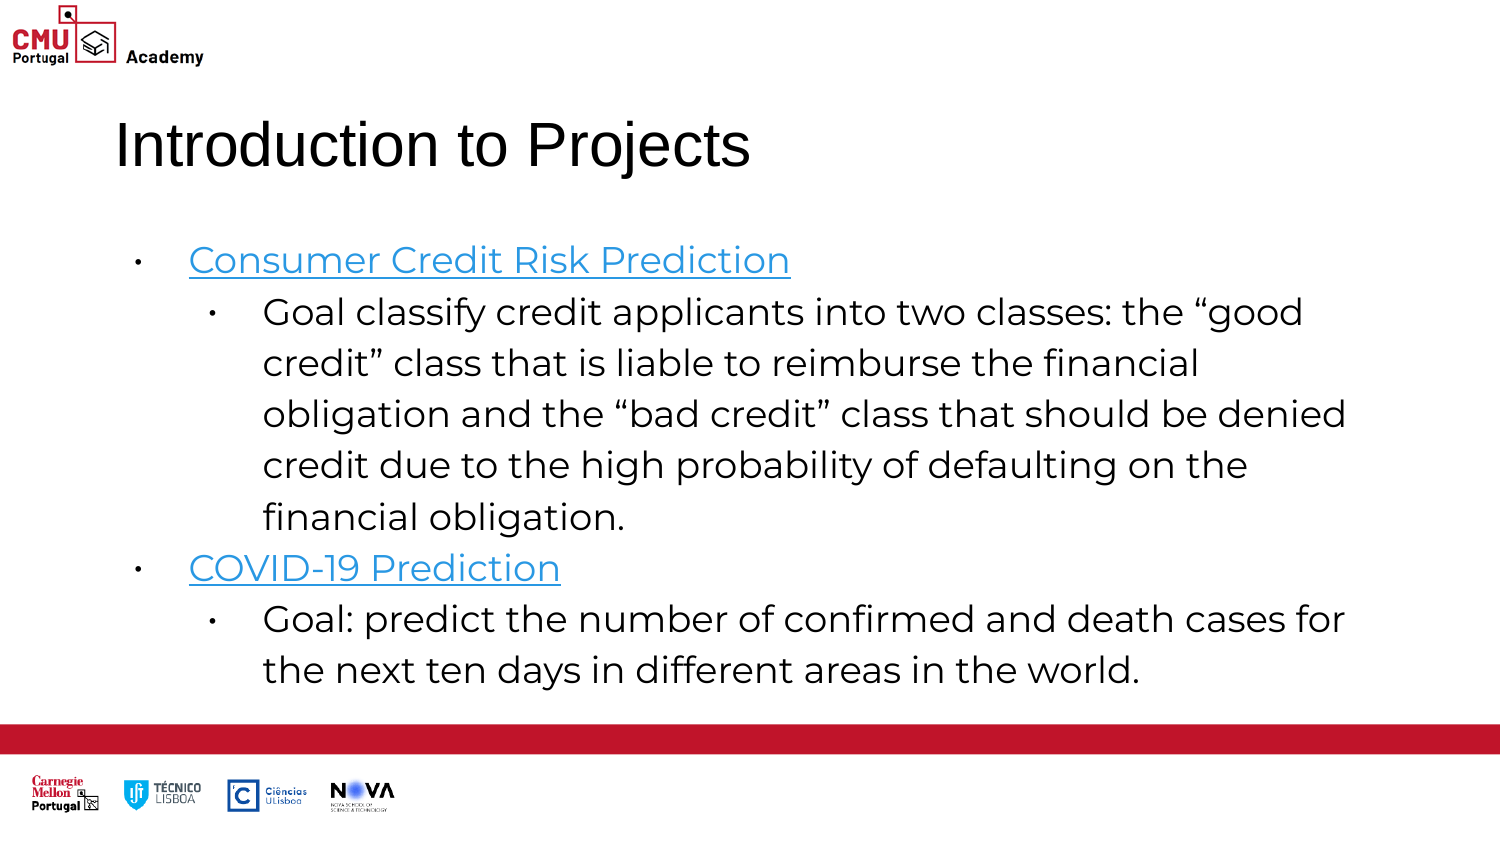

# Introduction to Projects
Consumer Credit Risk Prediction
Goal classify credit applicants into two classes: the “good credit” class that is liable to reimburse the financial obligation and the “bad credit” class that should be denied credit due to the high probability of defaulting on the financial obligation.
COVID-19 Prediction
Goal: predict the number of confirmed and death cases for the next ten days in different areas in the world.